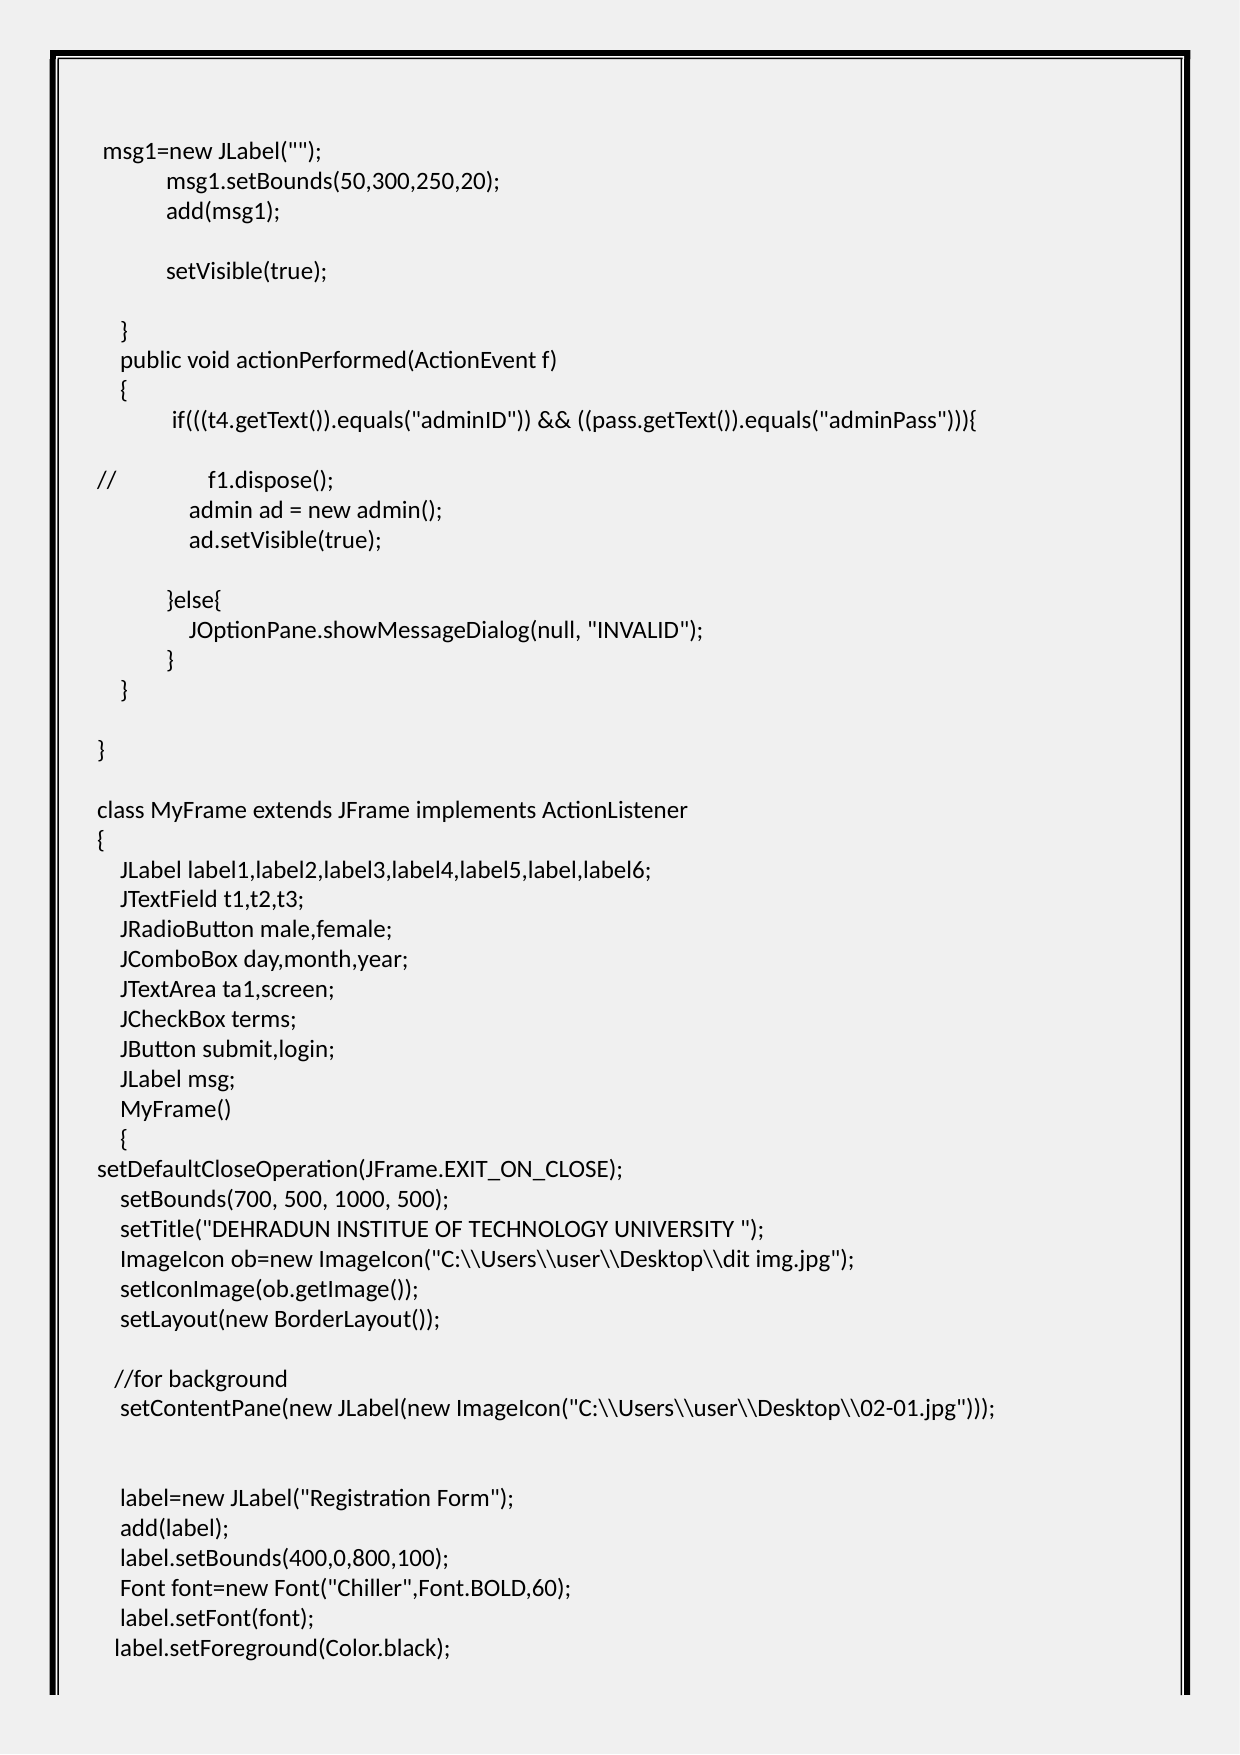

msg1=new JLabel("");
            msg1.setBounds(50,300,250,20);
            add(msg1);

            setVisible(true);

    }
    public void actionPerformed(ActionEvent f)
    {
             if(((t4.getText()).equals("adminID")) && ((pass.getText()).equals("adminPass"))){

//                f1.dispose();
                admin ad = new admin();
                ad.setVisible(true);

            }else{
                JOptionPane.showMessageDialog(null, "INVALID");
            }
    }

}

class MyFrame extends JFrame implements ActionListener
{
    JLabel label1,label2,label3,label4,label5,label,label6;
    JTextField t1,t2,t3;
    JRadioButton male,female;
    JComboBox day,month,year;
    JTextArea ta1,screen;
    JCheckBox terms;
    JButton submit,login;
    JLabel msg;
    MyFrame()
    {
setDefaultCloseOperation(JFrame.EXIT_ON_CLOSE);
    setBounds(700, 500, 1000, 500);
    setTitle("DEHRADUN INSTITUE OF TECHNOLOGY UNIVERSITY ");
    ImageIcon ob=new ImageIcon("C:\\Users\\user\\Desktop\\dit img.jpg");
    setIconImage(ob.getImage());
    setLayout(new BorderLayout());

   //for background
    setContentPane(new JLabel(new ImageIcon("C:\\Users\\user\\Desktop\\02-01.jpg")));

    label=new JLabel("Registration Form");
    add(label);
    label.setBounds(400,0,800,100);
    Font font=new Font("Chiller",Font.BOLD,60);
    label.setFont(font);
   label.setForeground(Color.black);